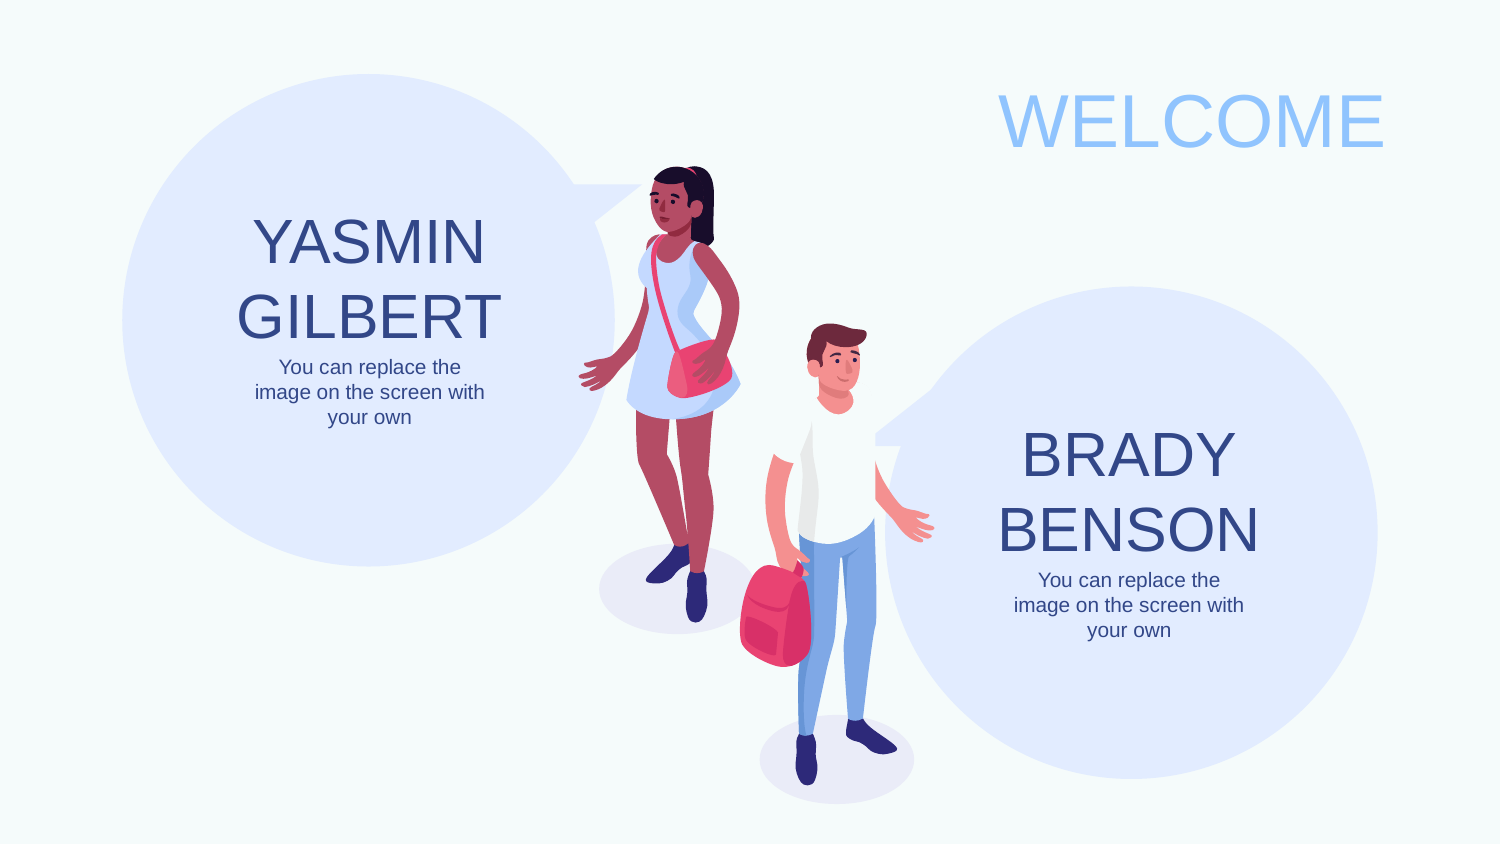

WELCOME

YASMIN GILBERT

You can replace the image on the screen with your own
# BRADY BENSON
You can replace the image on the screen with your own